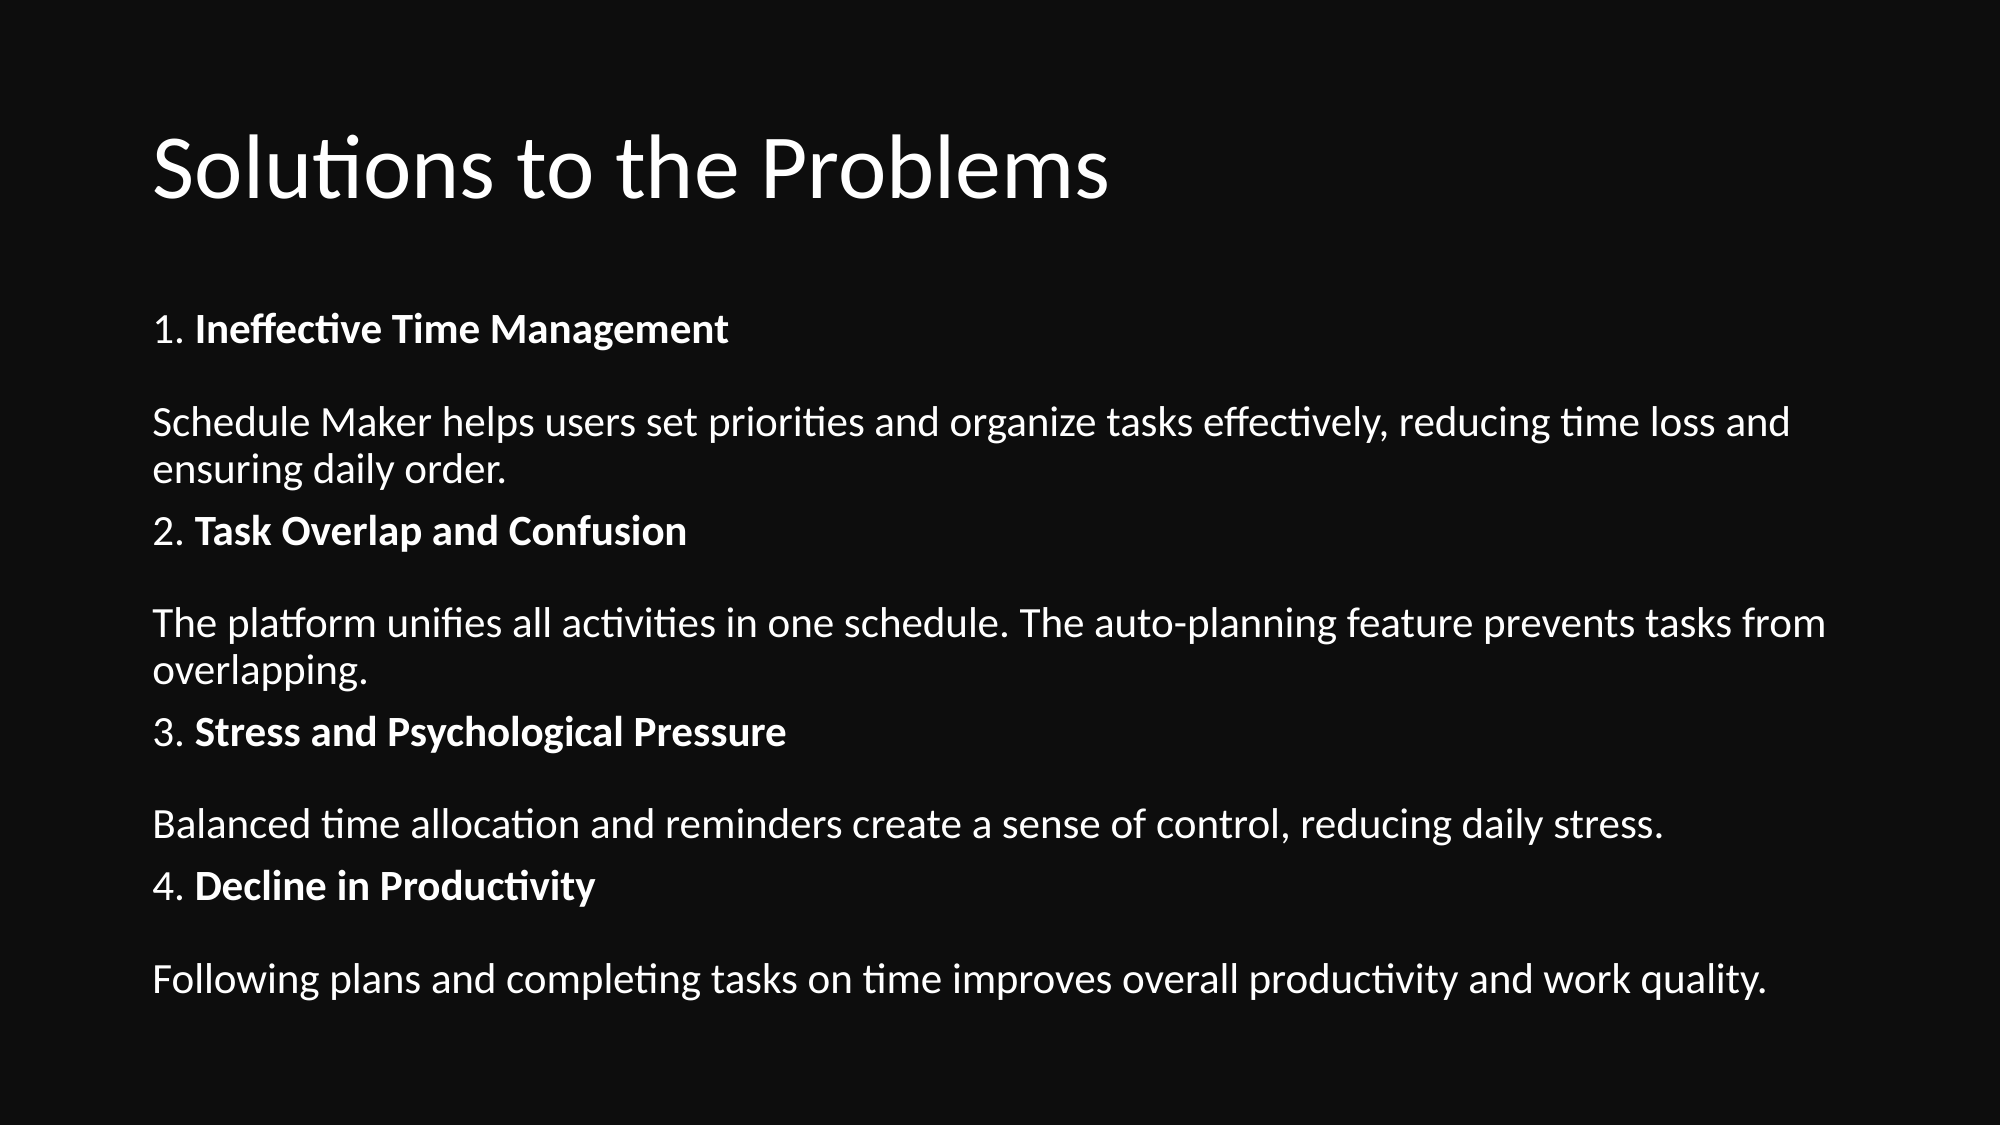

# Solutions to the Problems
1. Ineffective Time Management
Schedule Maker helps users set priorities and organize tasks effectively, reducing time loss and ensuring daily order.
2. Task Overlap and Confusion
The platform unifies all activities in one schedule. The auto-planning feature prevents tasks from overlapping.
3. Stress and Psychological Pressure
Balanced time allocation and reminders create a sense of control, reducing daily stress.
4. Decline in Productivity
Following plans and completing tasks on time improves overall productivity and work quality.